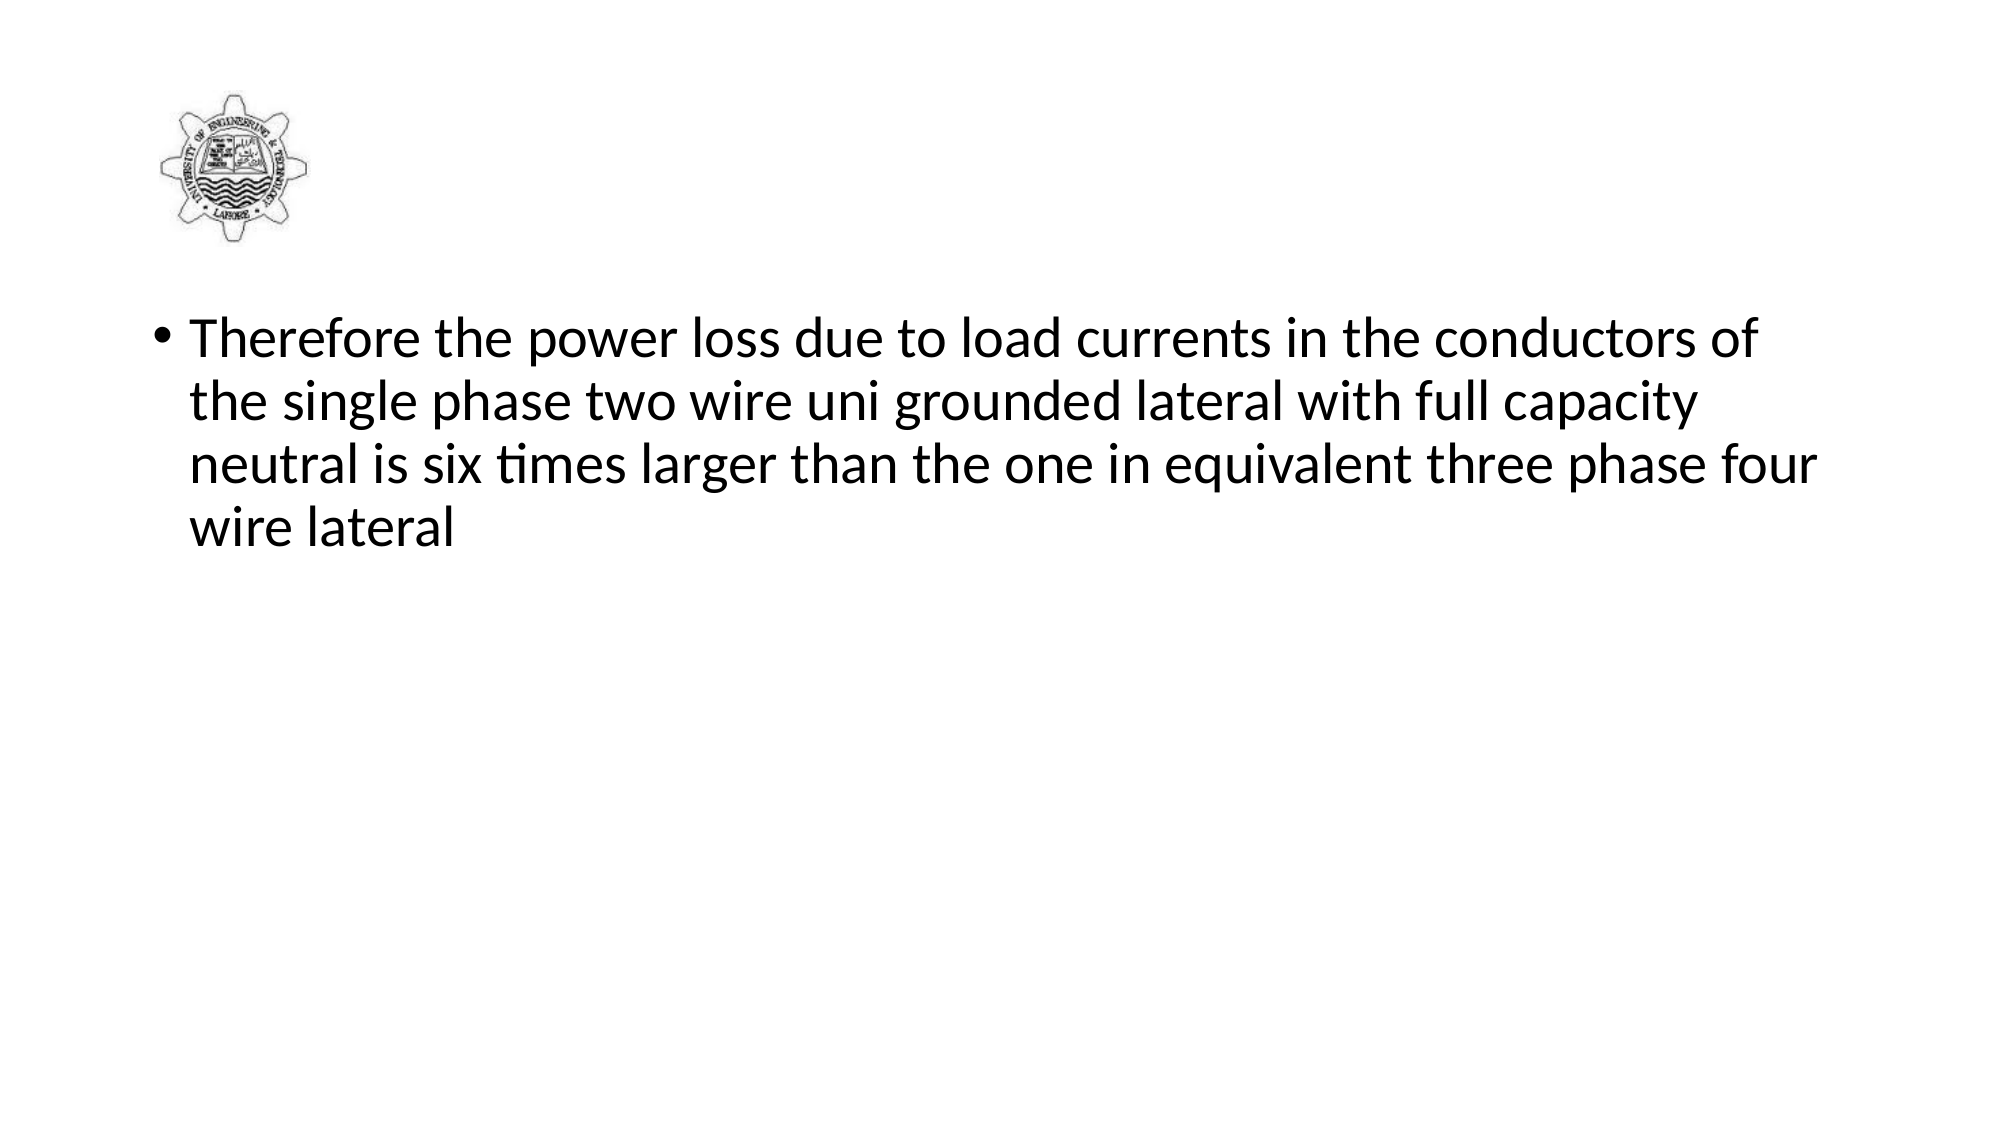

#
Therefore the power loss due to load currents in the conductors of the single phase two wire uni grounded lateral with full capacity neutral is six times larger than the one in equivalent three phase four wire lateral